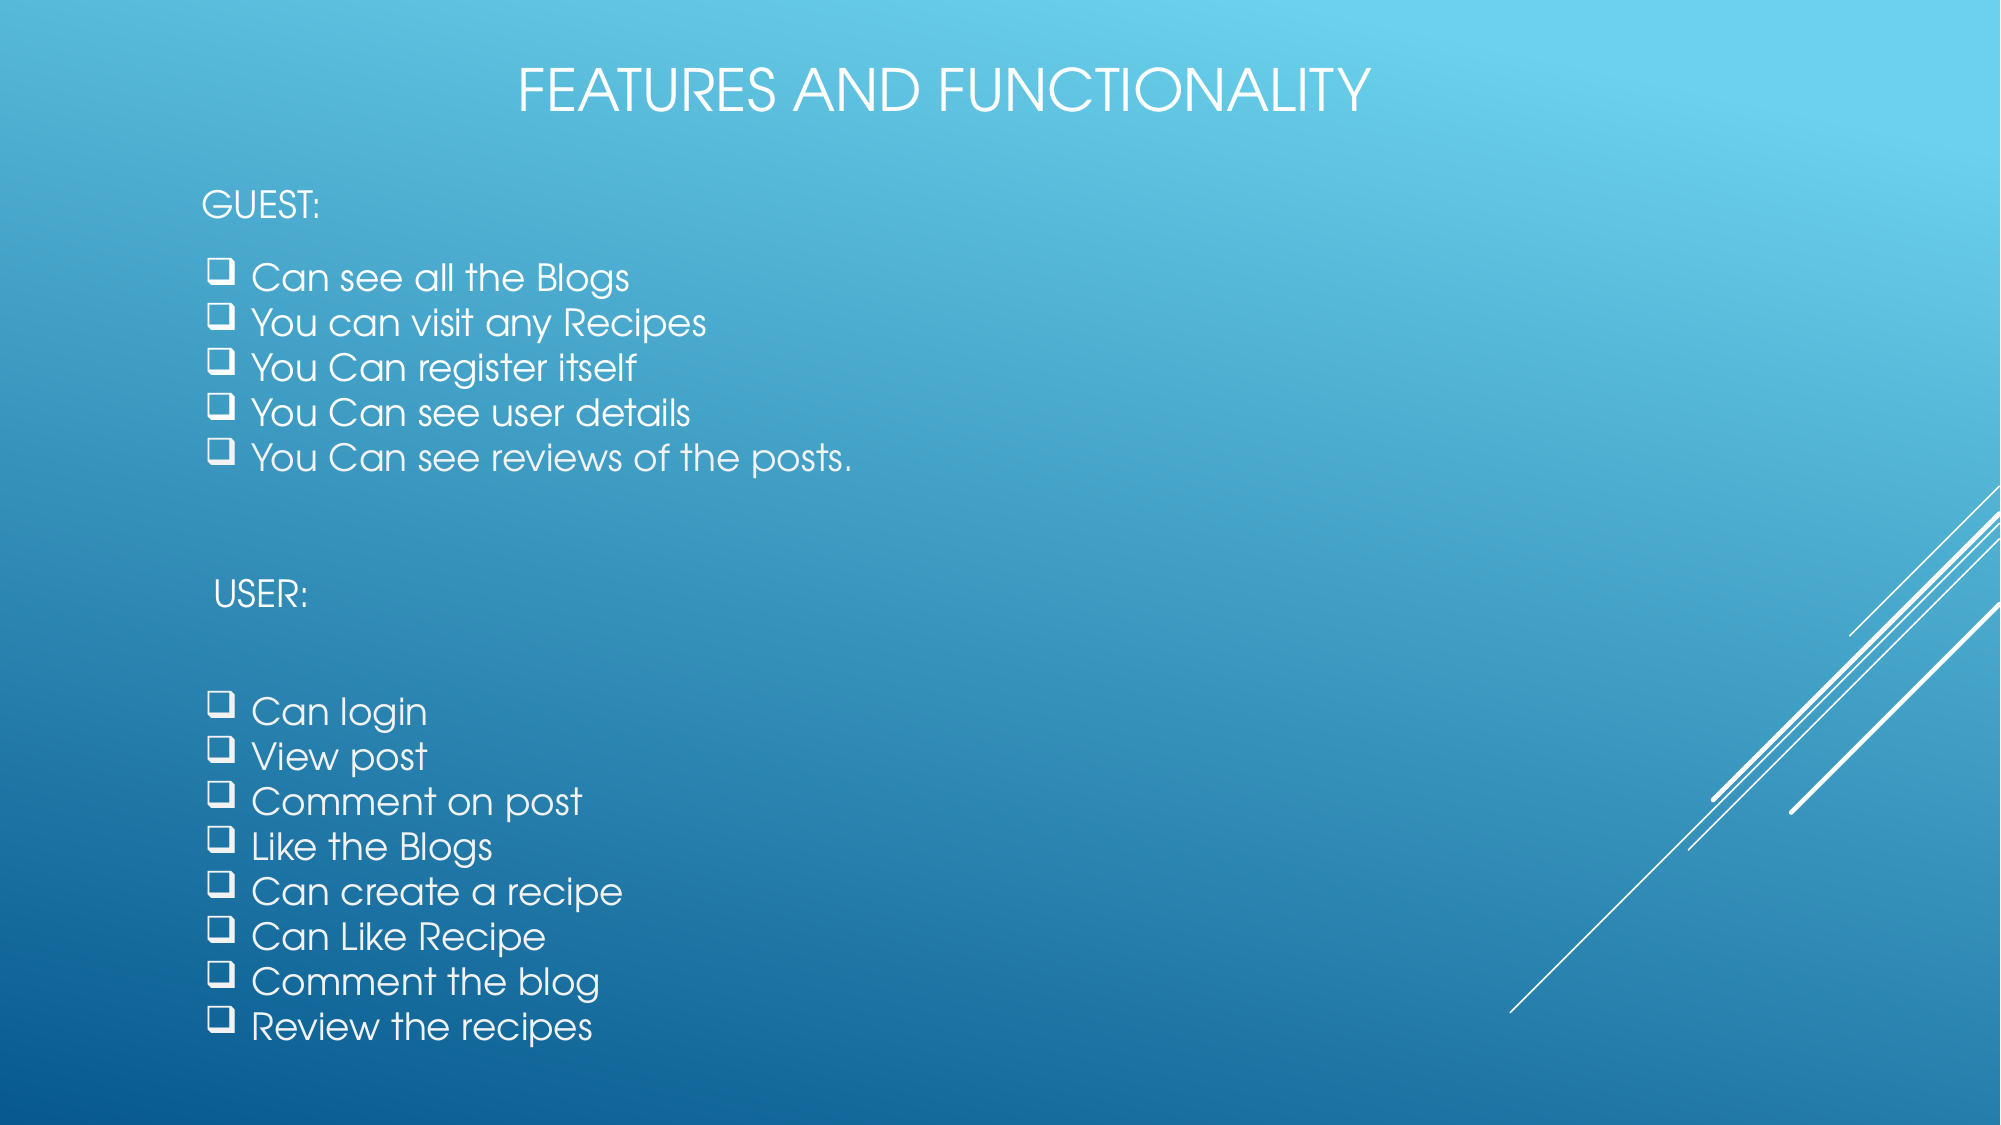

FEATURES AND FUNCTIONALITY
GUEST:
Can see all the Blogs
You can visit any Recipes
You Can register itself
You Can see user details
You Can see reviews of the posts.
USER:
Can login
View post
Comment on post
Like the Blogs
Can create a recipe
Can Like Recipe
Comment the blog
Review the recipes